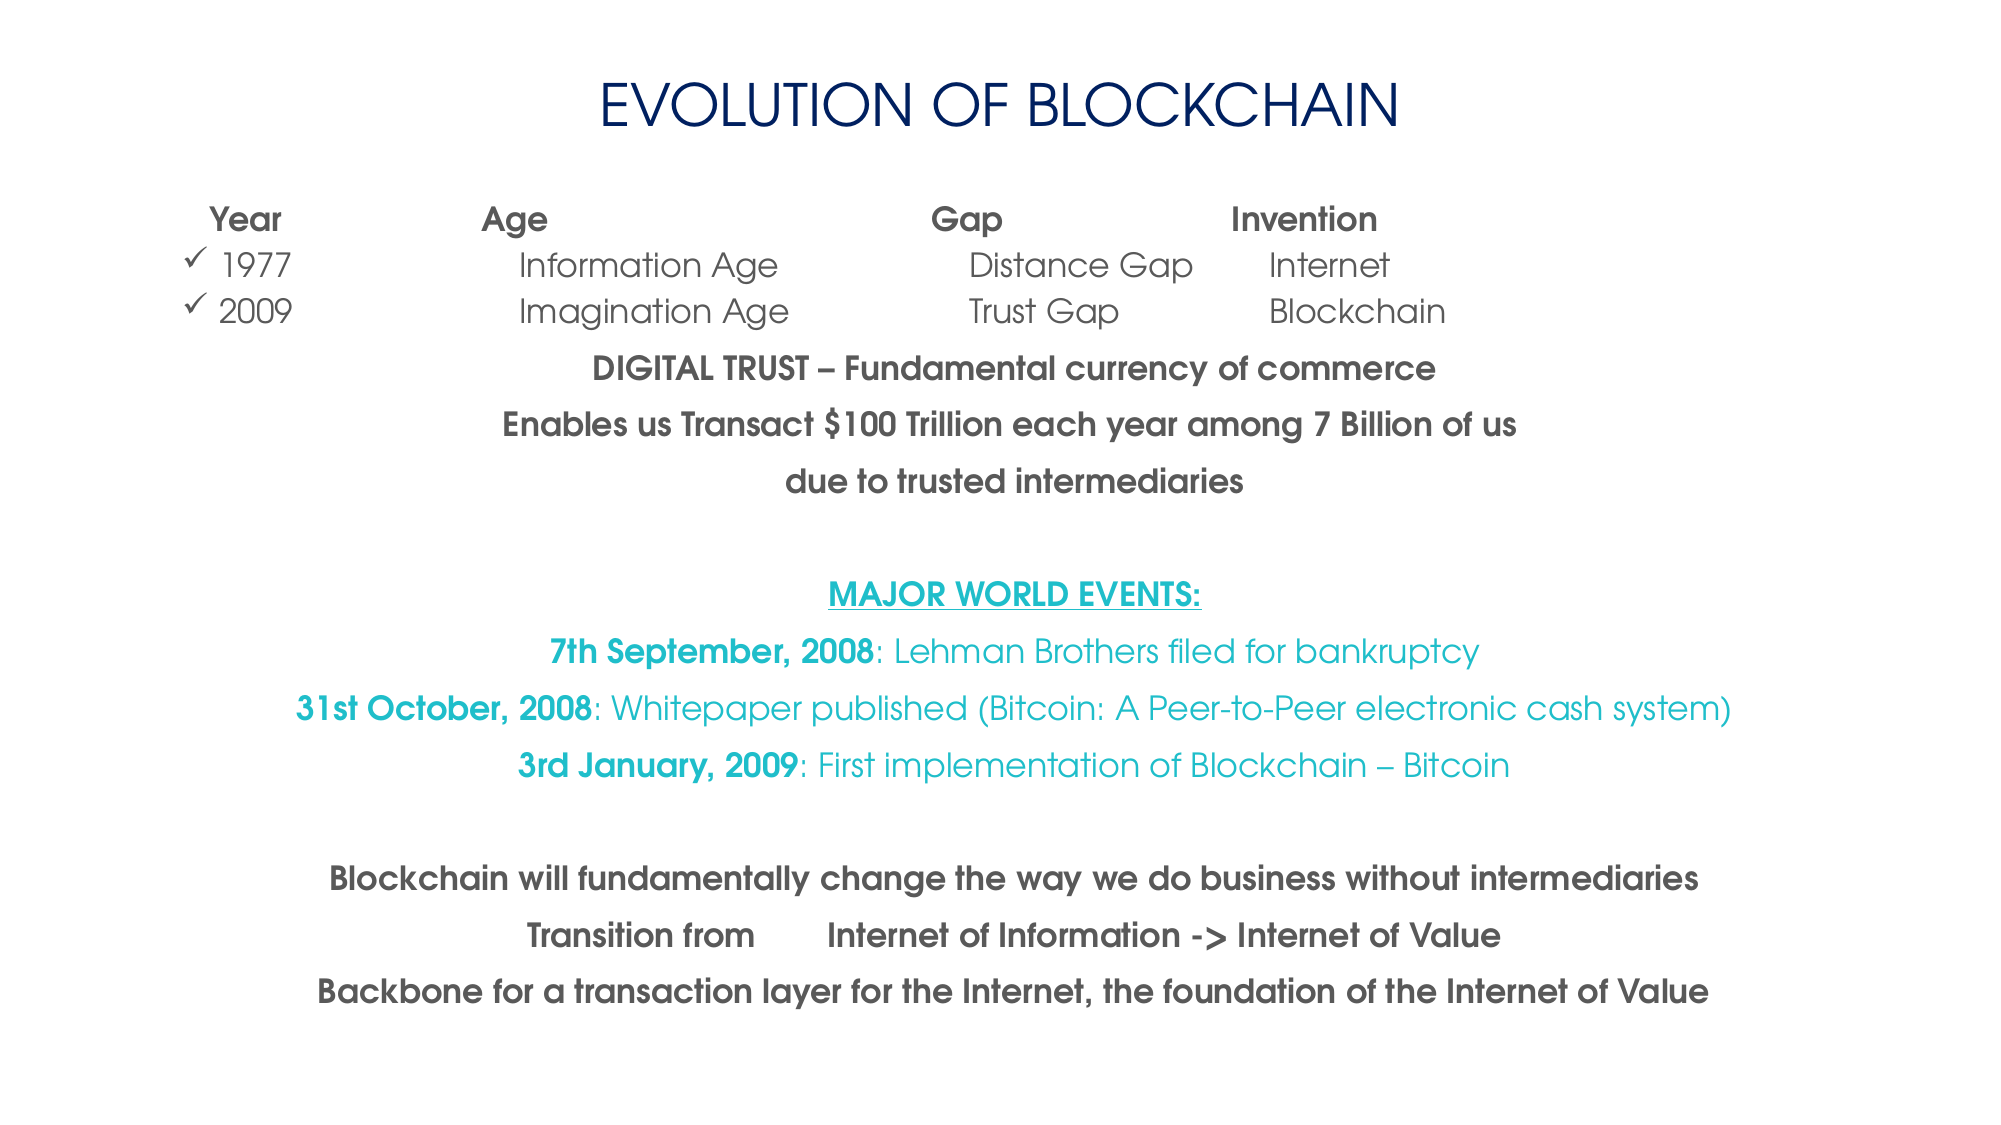

EVOLUTION OF BLOCKCHAIN
   Year		Age			Gap		Invention
1977		Information Age		Distance Gap	Internet
2009 		Imagination Age		Trust Gap	Blockchain
DIGITAL TRUST – Fundamental currency of commerce
Enables us Transact $100 Trillion each year among 7 Billion of us
due to trusted intermediaries

MAJOR WORLD EVENTS:
7th September, 2008: Lehman Brothers filed for bankruptcy
31st October, 2008: Whitepaper published (Bitcoin: A Peer-to-Peer electronic cash system)
3rd January, 2009: First implementation of Blockchain – Bitcoin

Blockchain will fundamentally change the way we do business without intermediaries
Transition from 	Internet of Information -> Internet of Value
Backbone for a transaction layer for the Internet, the foundation of the Internet of Value